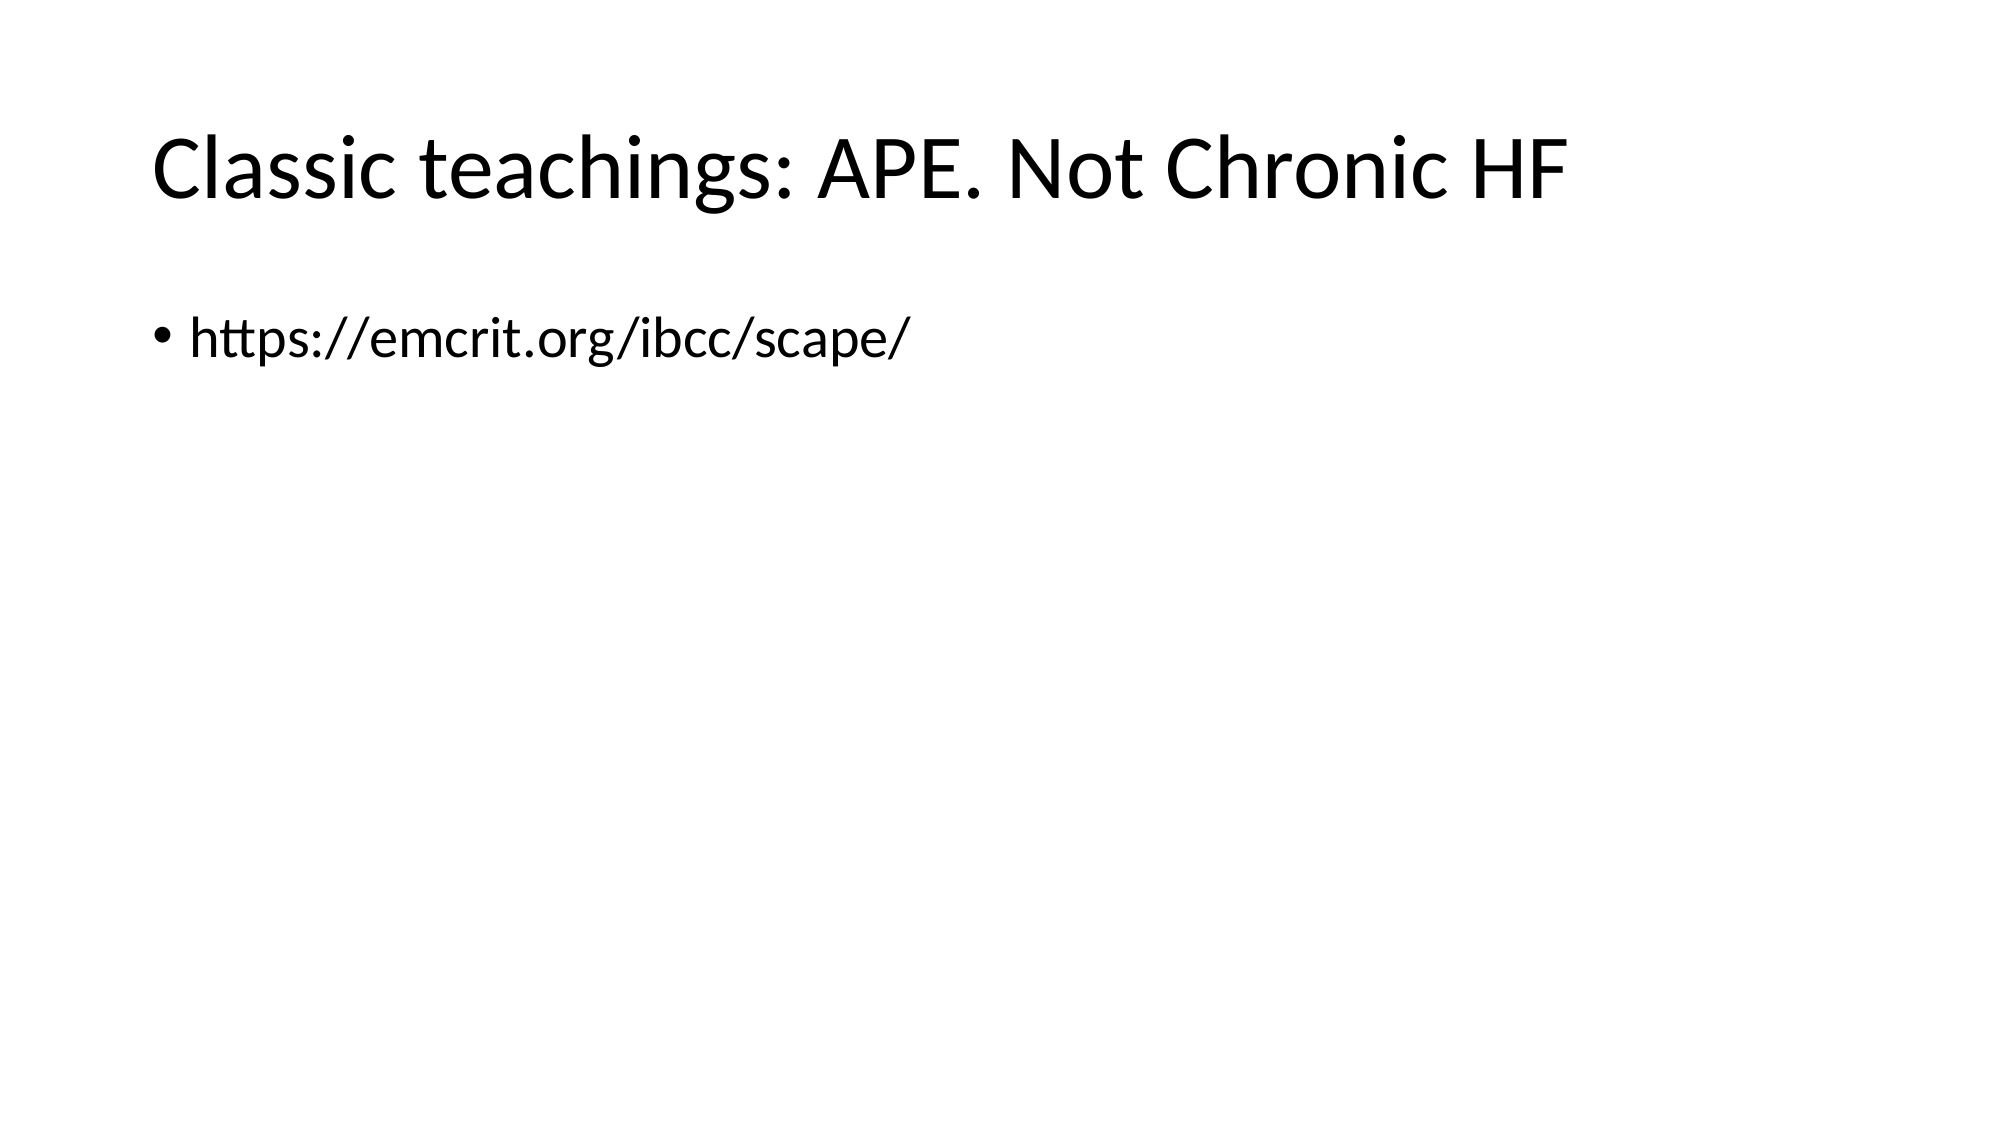

# Classic teachings: APE. Not Chronic HF
https://emcrit.org/ibcc/scape/